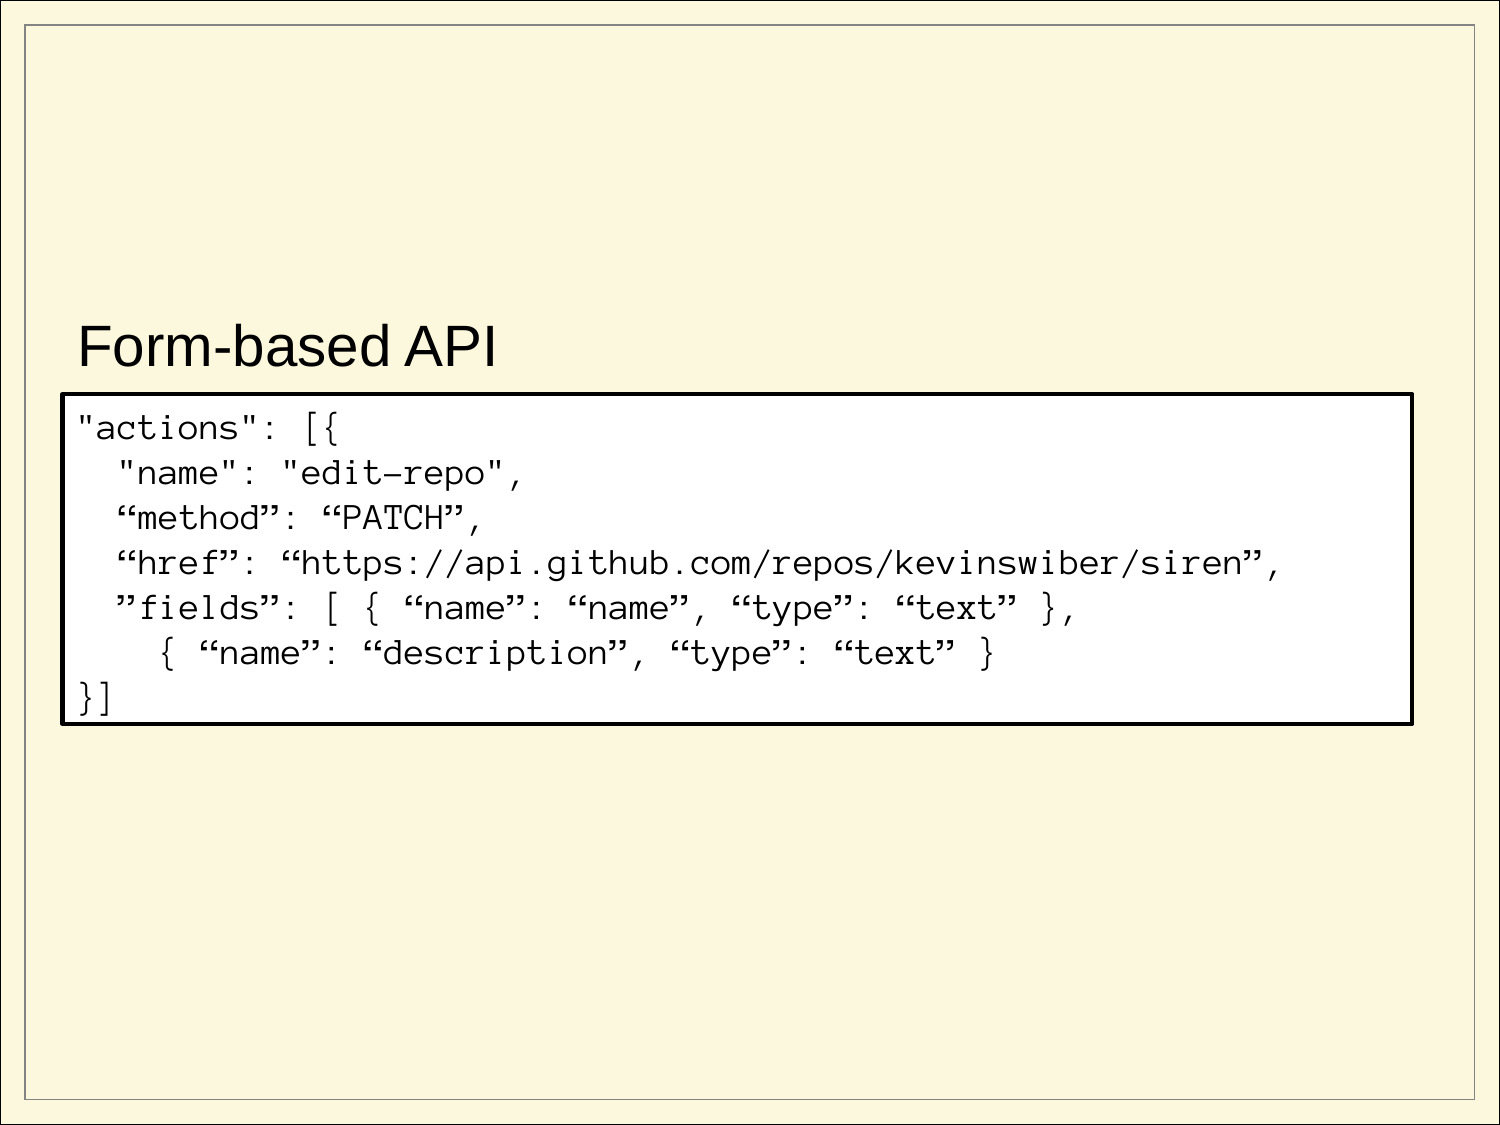

Preferred Action
Form-based API
"actions": [{
  "name": "edit-repo",
  “method”: “PATCH”,
  “href”: “https://api.github.com/repos/kevinswiber/siren”,
  ”fields”: [ { “name”: “name”, “type”: “text” },
    { “name”: “description”, “type”: “text” }
}]